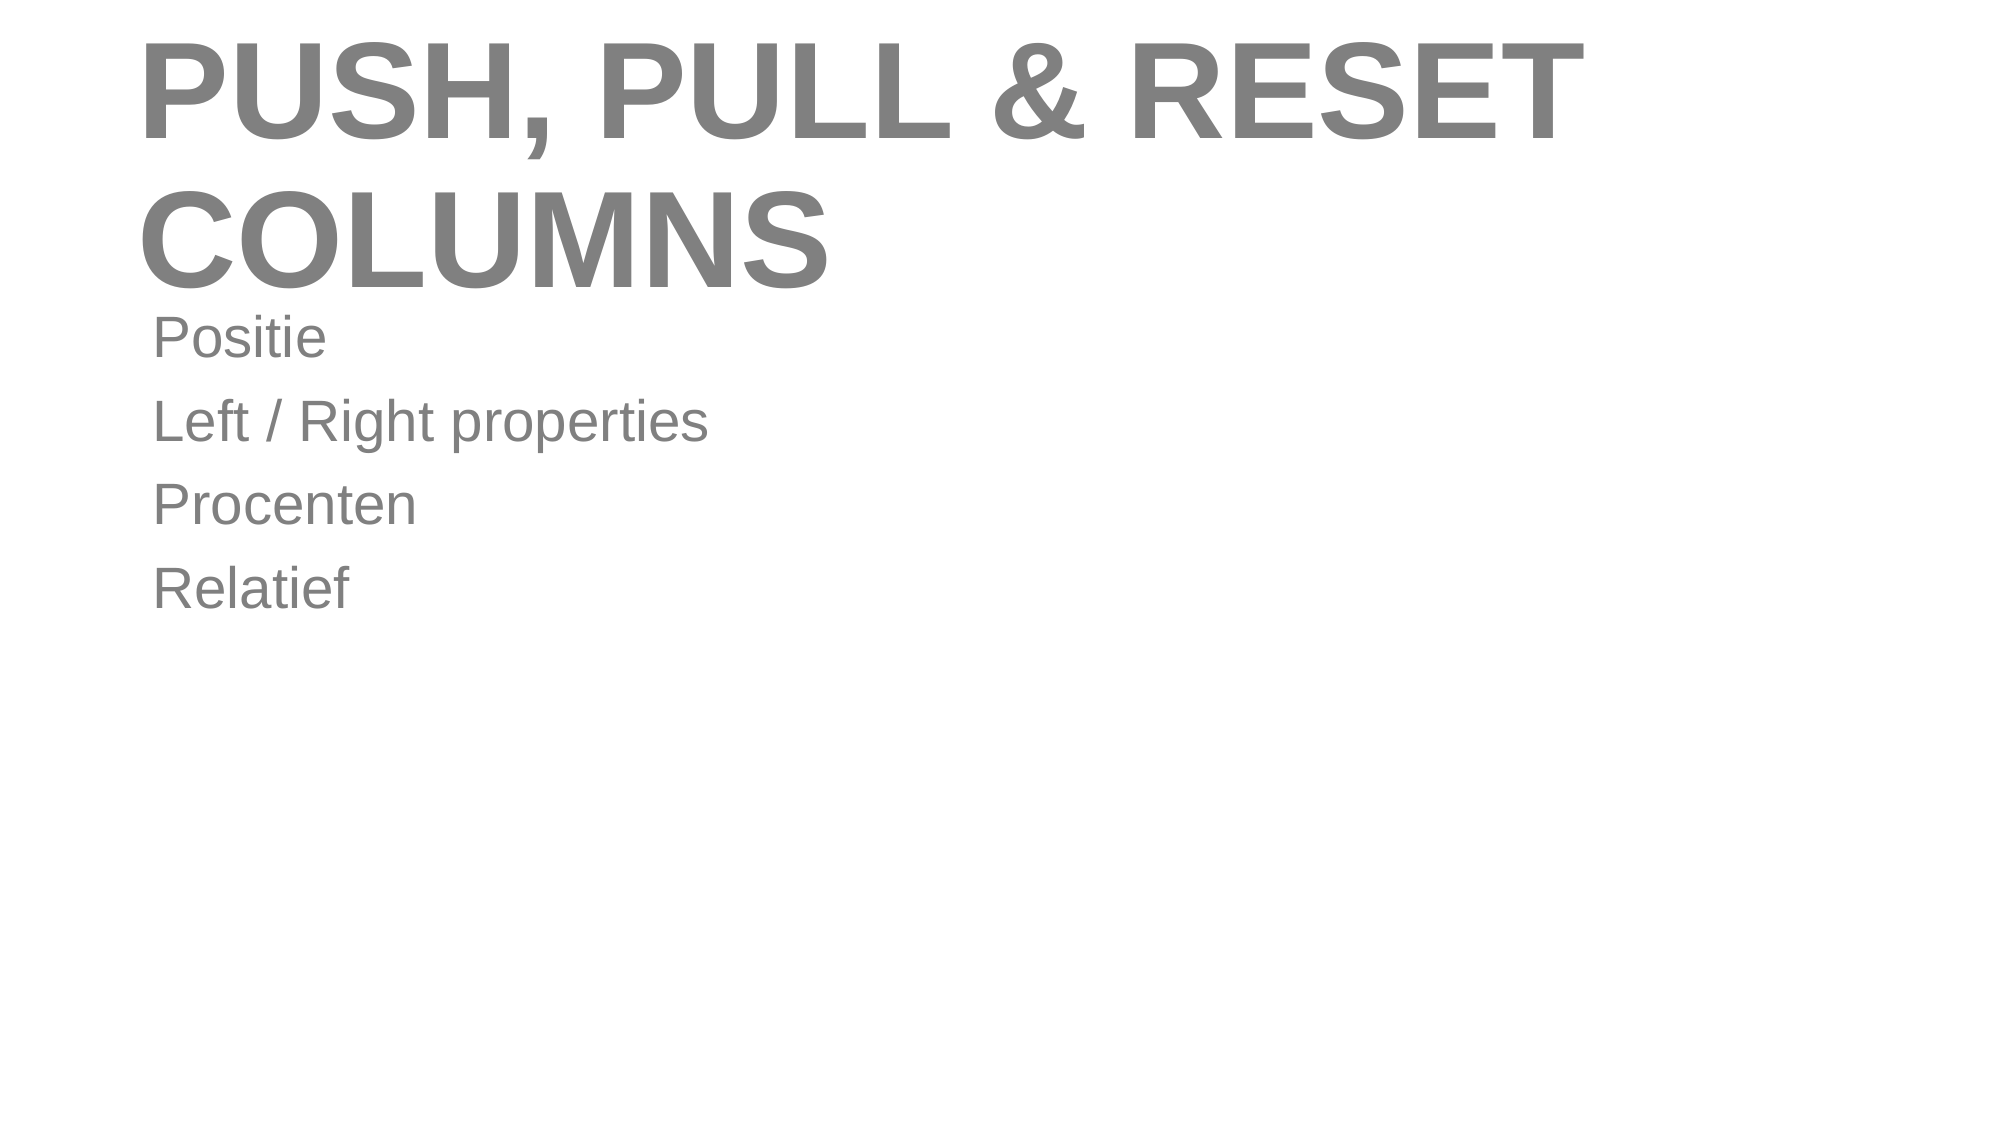

# PUSH, PULL & RESET COLUMNS
Positie
Left / Right properties
Procenten
Relatief